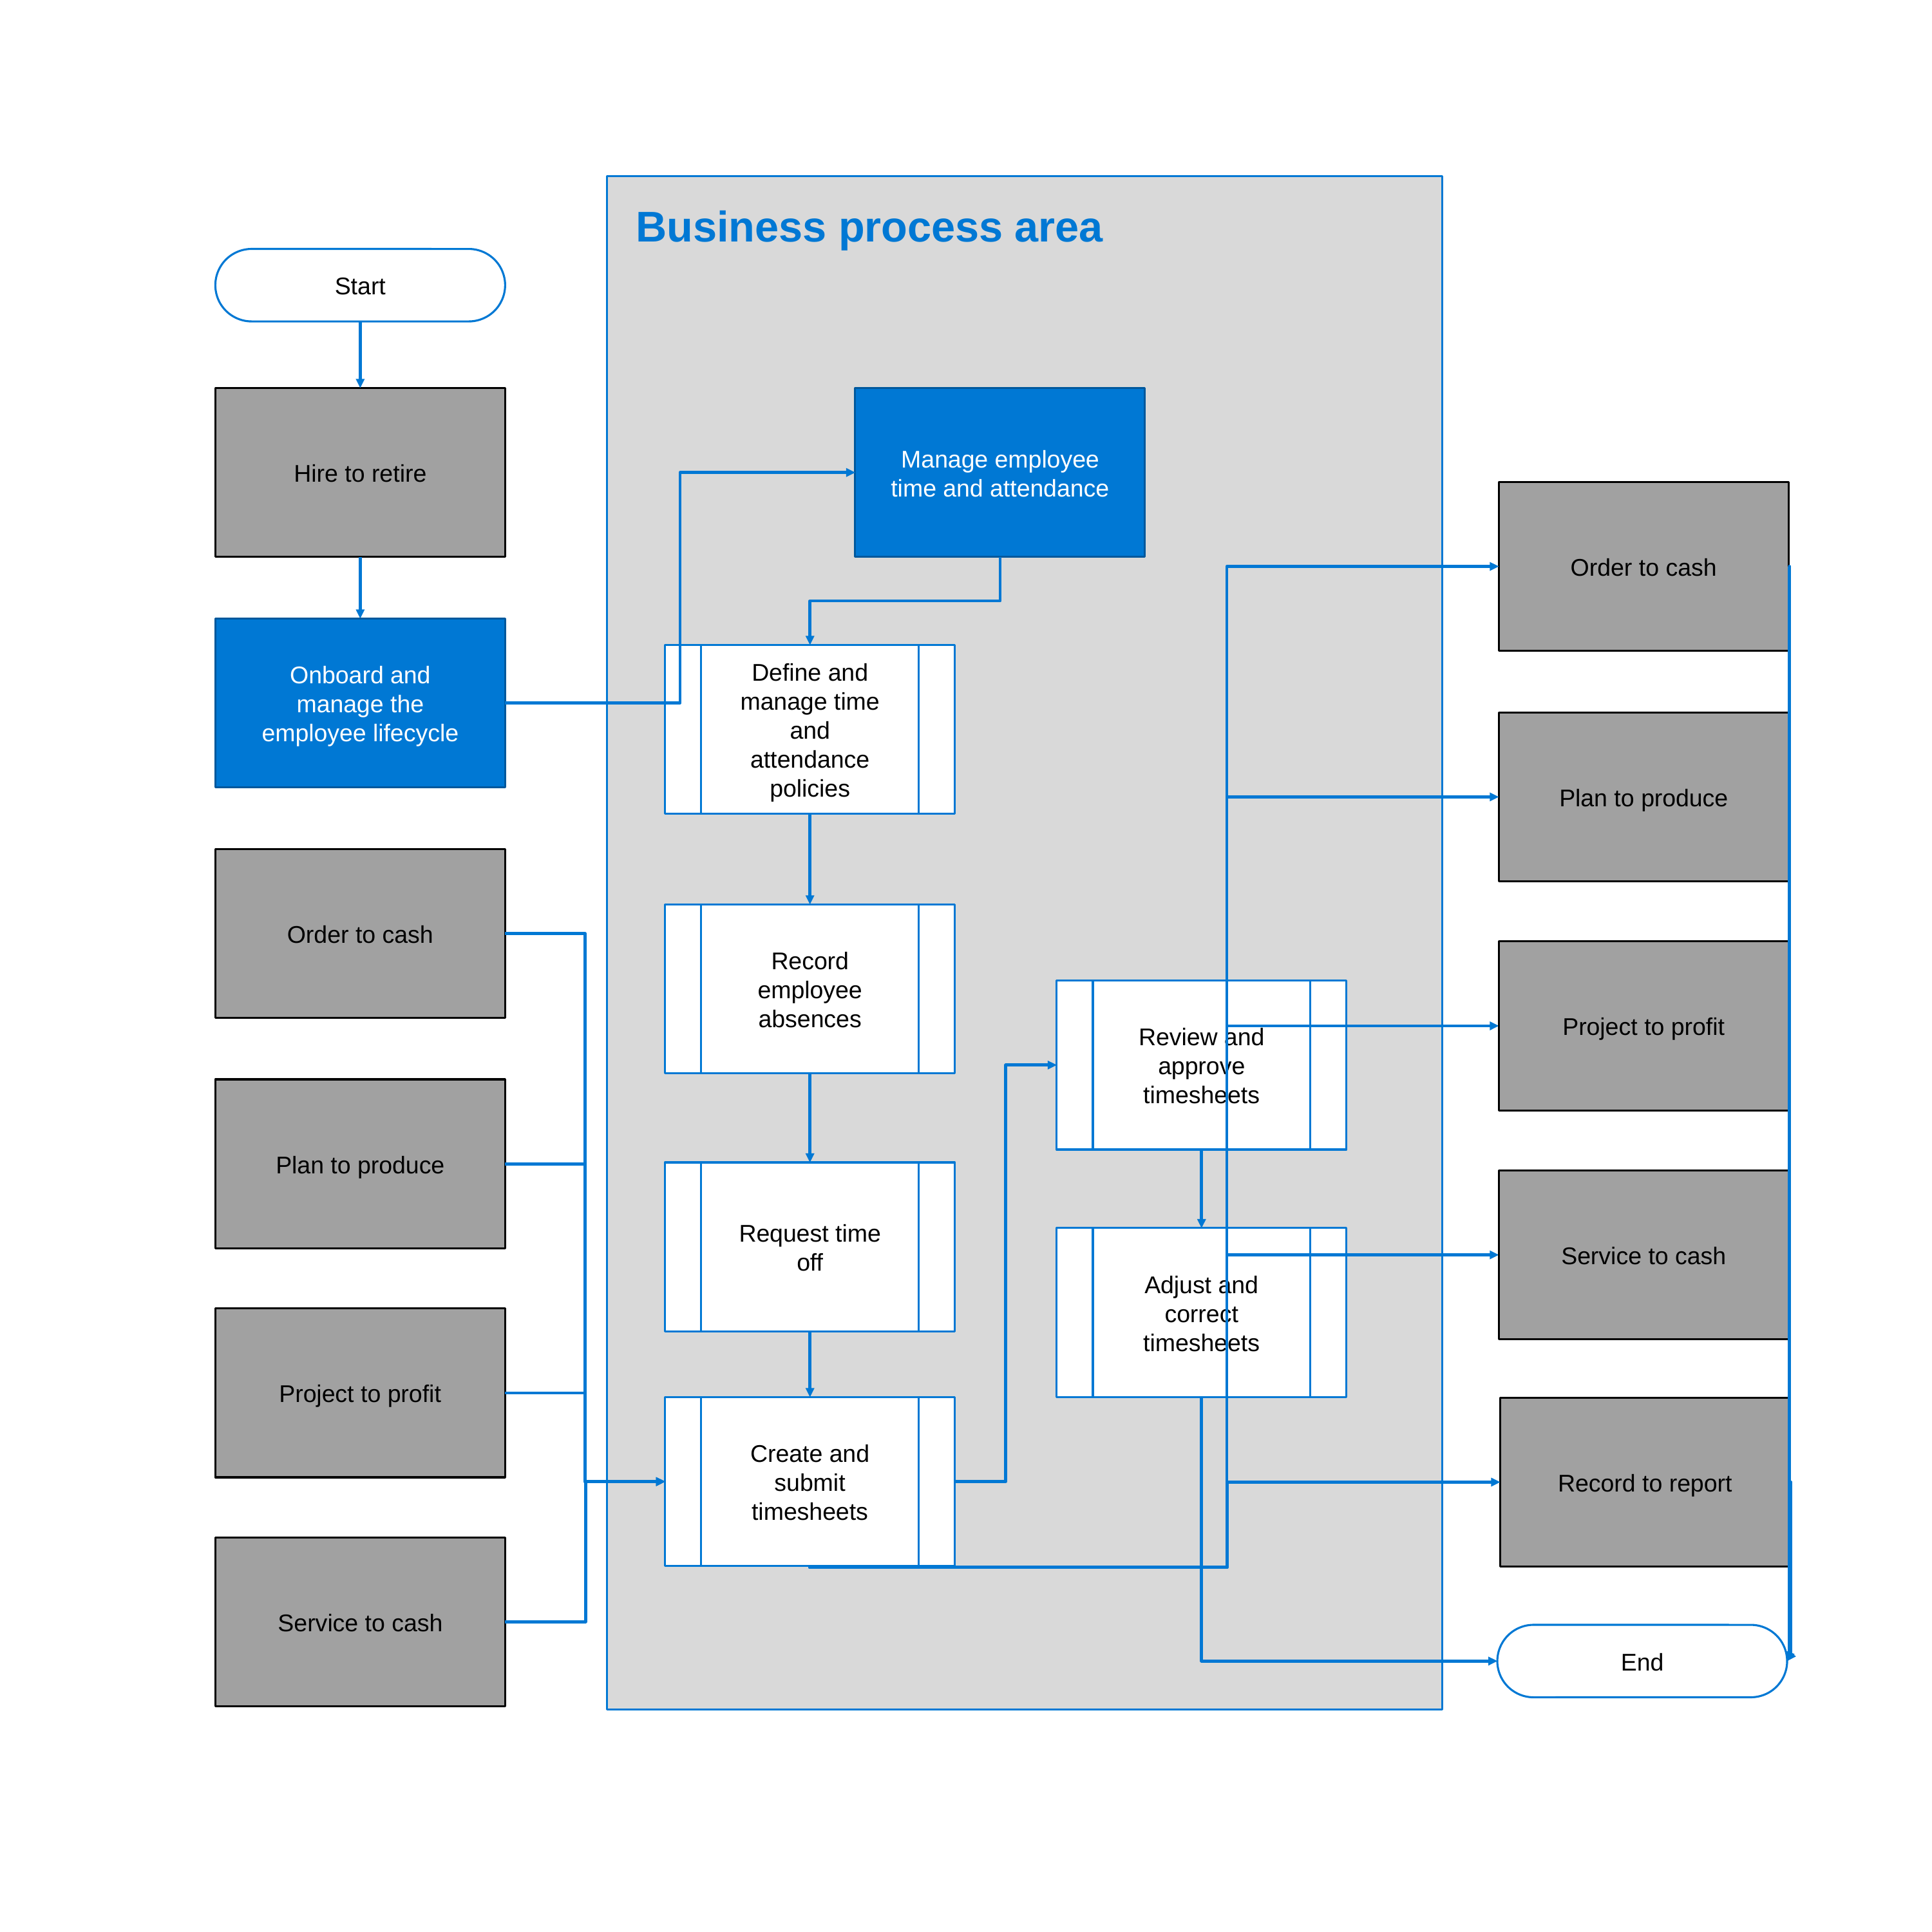

Business process area
Start
Hire to retire
Manage employee time and attendance
Order to cash
Onboard and manage the employee lifecycle
Define and manage time and attendance policies
Plan to produce
Order to cash
Record employee absences
Project to profit
Review and approve timesheets
Plan to produce
Request time off
Service to cash
Adjust and correct timesheets
Project to profit
Create and submit timesheets
Record to report
Service to cash
End